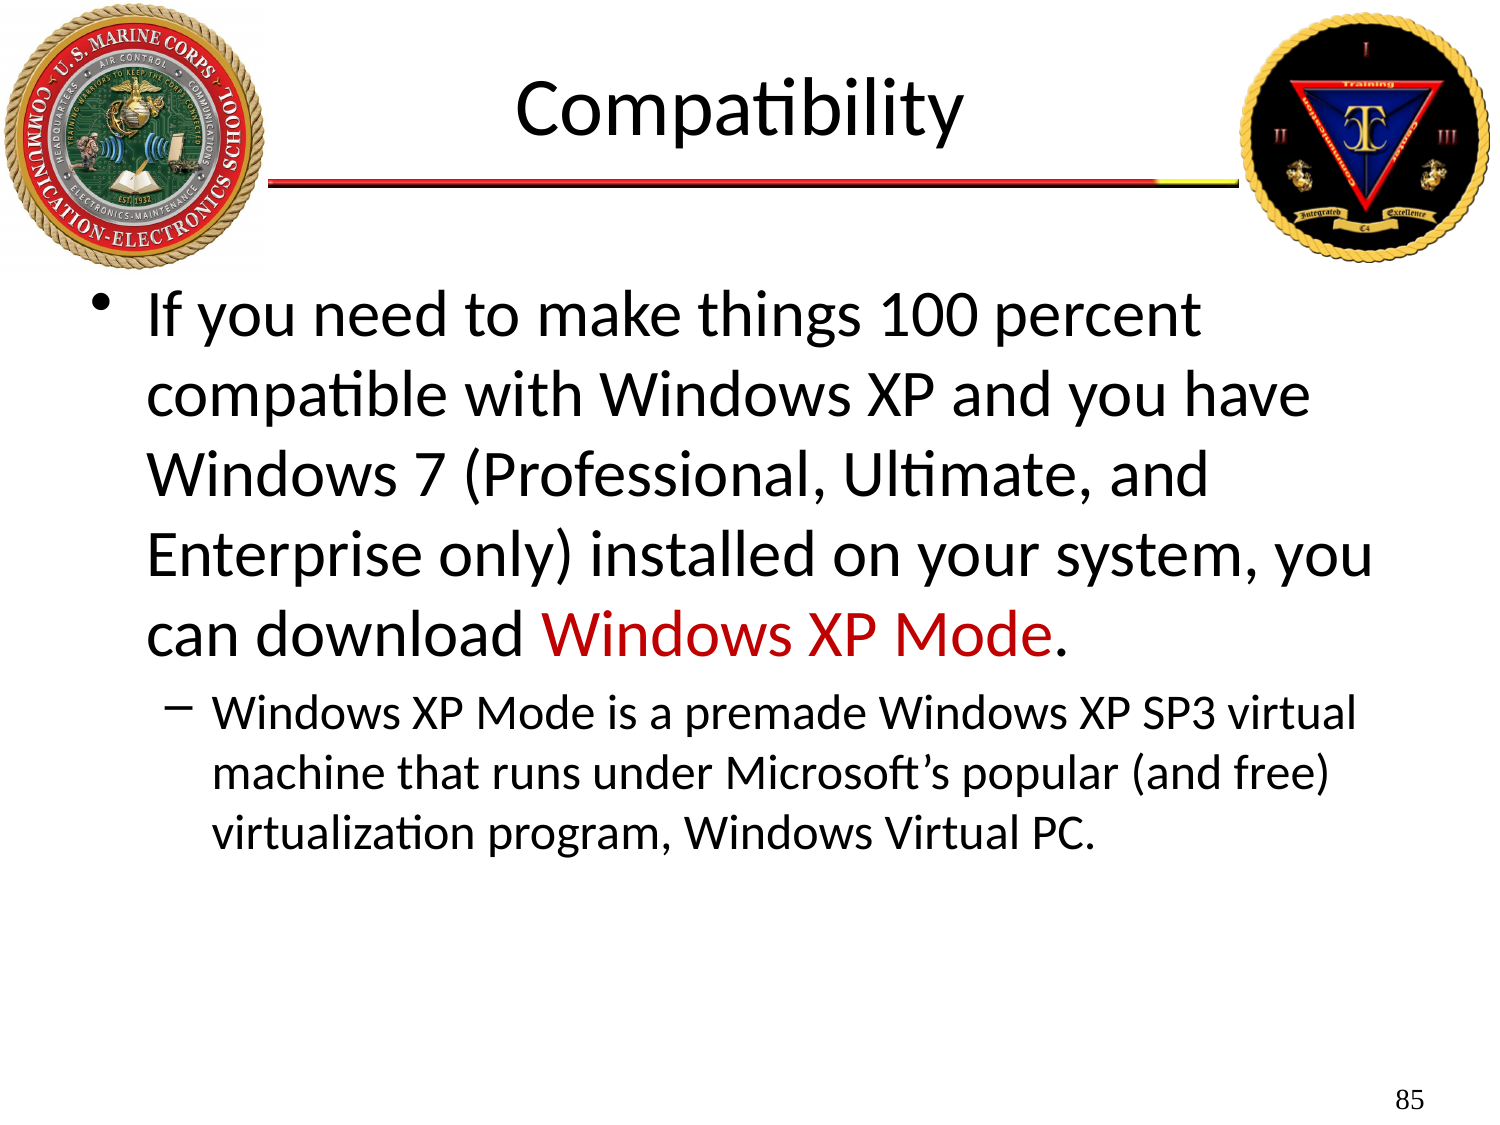

# Compatibility
If you need to make things 100 percent compatible with Windows XP and you have Windows 7 (Professional, Ultimate, and Enterprise only) installed on your system, you can download Windows XP Mode.
Windows XP Mode is a premade Windows XP SP3 virtual machine that runs under Microsoft’s popular (and free) virtualization program, Windows Virtual PC.